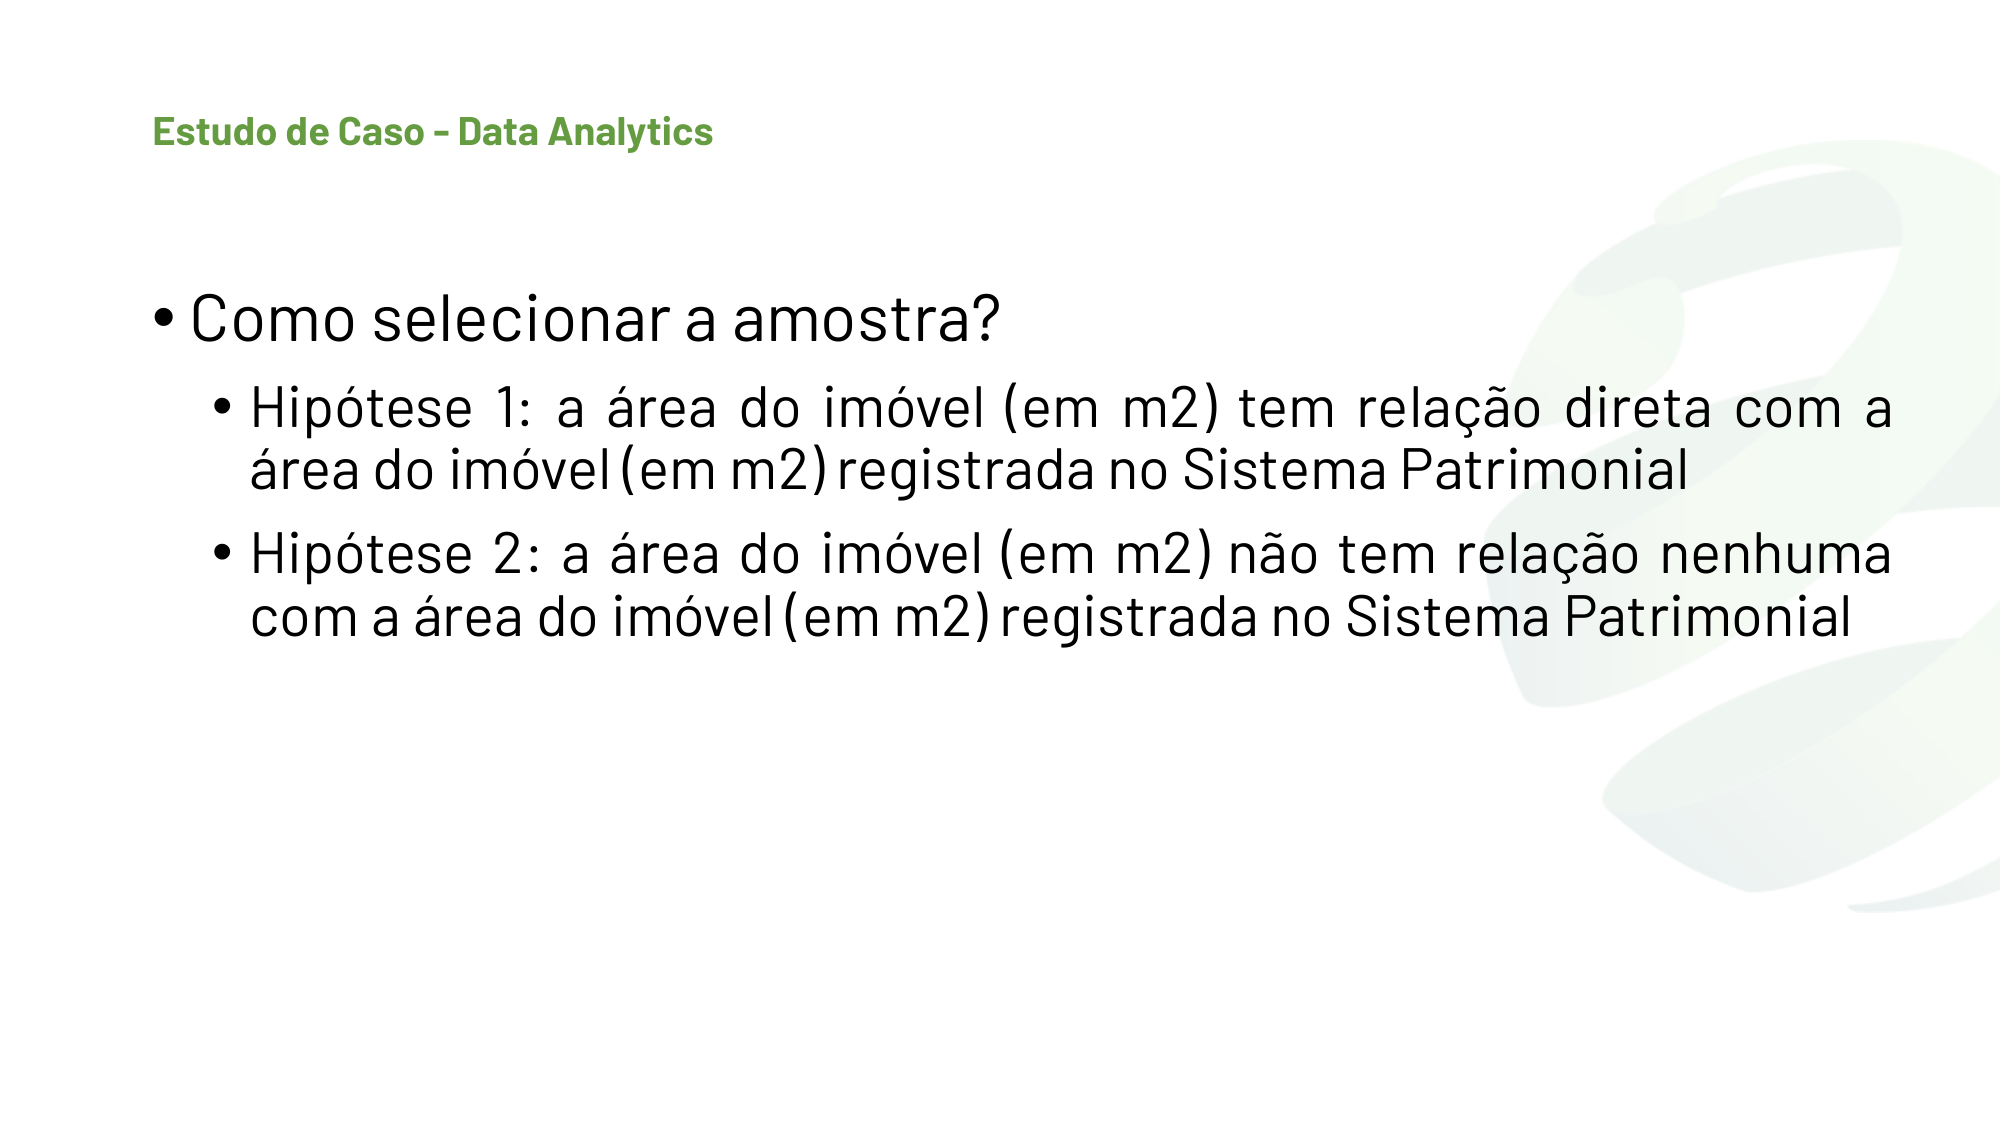

# Estudo de Caso - Data Analytics
Como selecionar a amostra?
Hipótese 1: a área do imóvel (em m2) tem relação direta com a área do imóvel (em m2) registrada no Sistema Patrimonial
Hipótese 2: a área do imóvel (em m2) não tem relação nenhuma com a área do imóvel (em m2) registrada no Sistema Patrimonial